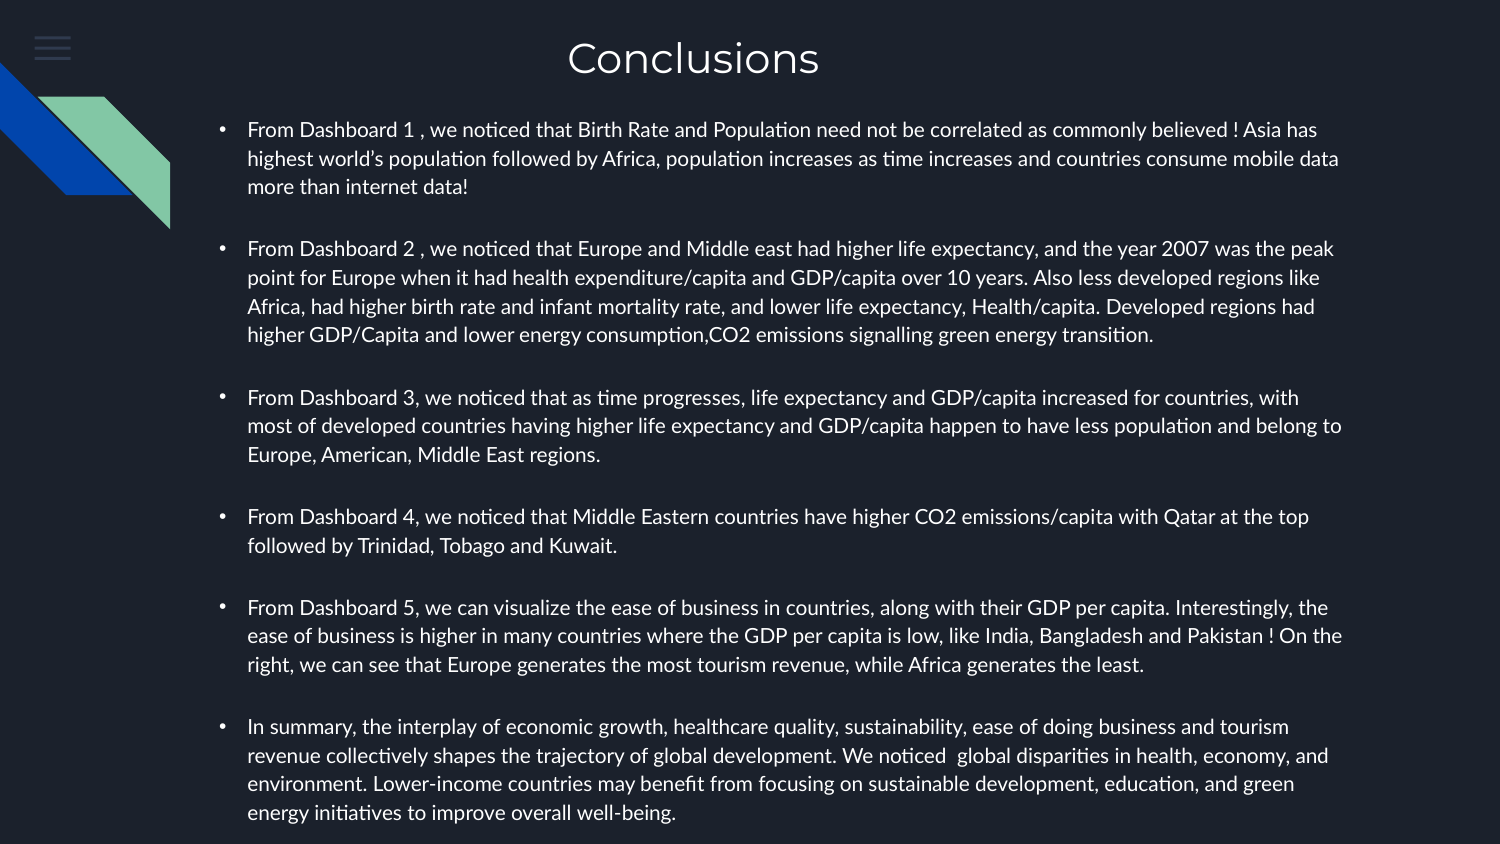

# Conclusions
From Dashboard 1 , we noticed that Birth Rate and Population need not be correlated as commonly believed ! Asia has highest world’s population followed by Africa, population increases as time increases and countries consume mobile data more than internet data!
From Dashboard 2 , we noticed that Europe and Middle east had higher life expectancy, and the year 2007 was the peak point for Europe when it had health expenditure/capita and GDP/capita over 10 years. Also less developed regions like Africa, had higher birth rate and infant mortality rate, and lower life expectancy, Health/capita. Developed regions had higher GDP/Capita and lower energy consumption,CO2 emissions signalling green energy transition.
From Dashboard 3, we noticed that as time progresses, life expectancy and GDP/capita increased for countries, with most of developed countries having higher life expectancy and GDP/capita happen to have less population and belong to Europe, American, Middle East regions.
From Dashboard 4, we noticed that Middle Eastern countries have higher CO2 emissions/capita with Qatar at the top followed by Trinidad, Tobago and Kuwait.
From Dashboard 5, we can visualize the ease of business in countries, along with their GDP per capita. Interestingly, the ease of business is higher in many countries where the GDP per capita is low, like India, Bangladesh and Pakistan ! On the right, we can see that Europe generates the most tourism revenue, while Africa generates the least.
In summary, the interplay of economic growth, healthcare quality, sustainability, ease of doing business and tourism revenue collectively shapes the trajectory of global development. We noticed  global disparities in health, economy, and environment. Lower-income countries may benefit from focusing on sustainable development, education, and green energy initiatives to improve overall well-being.